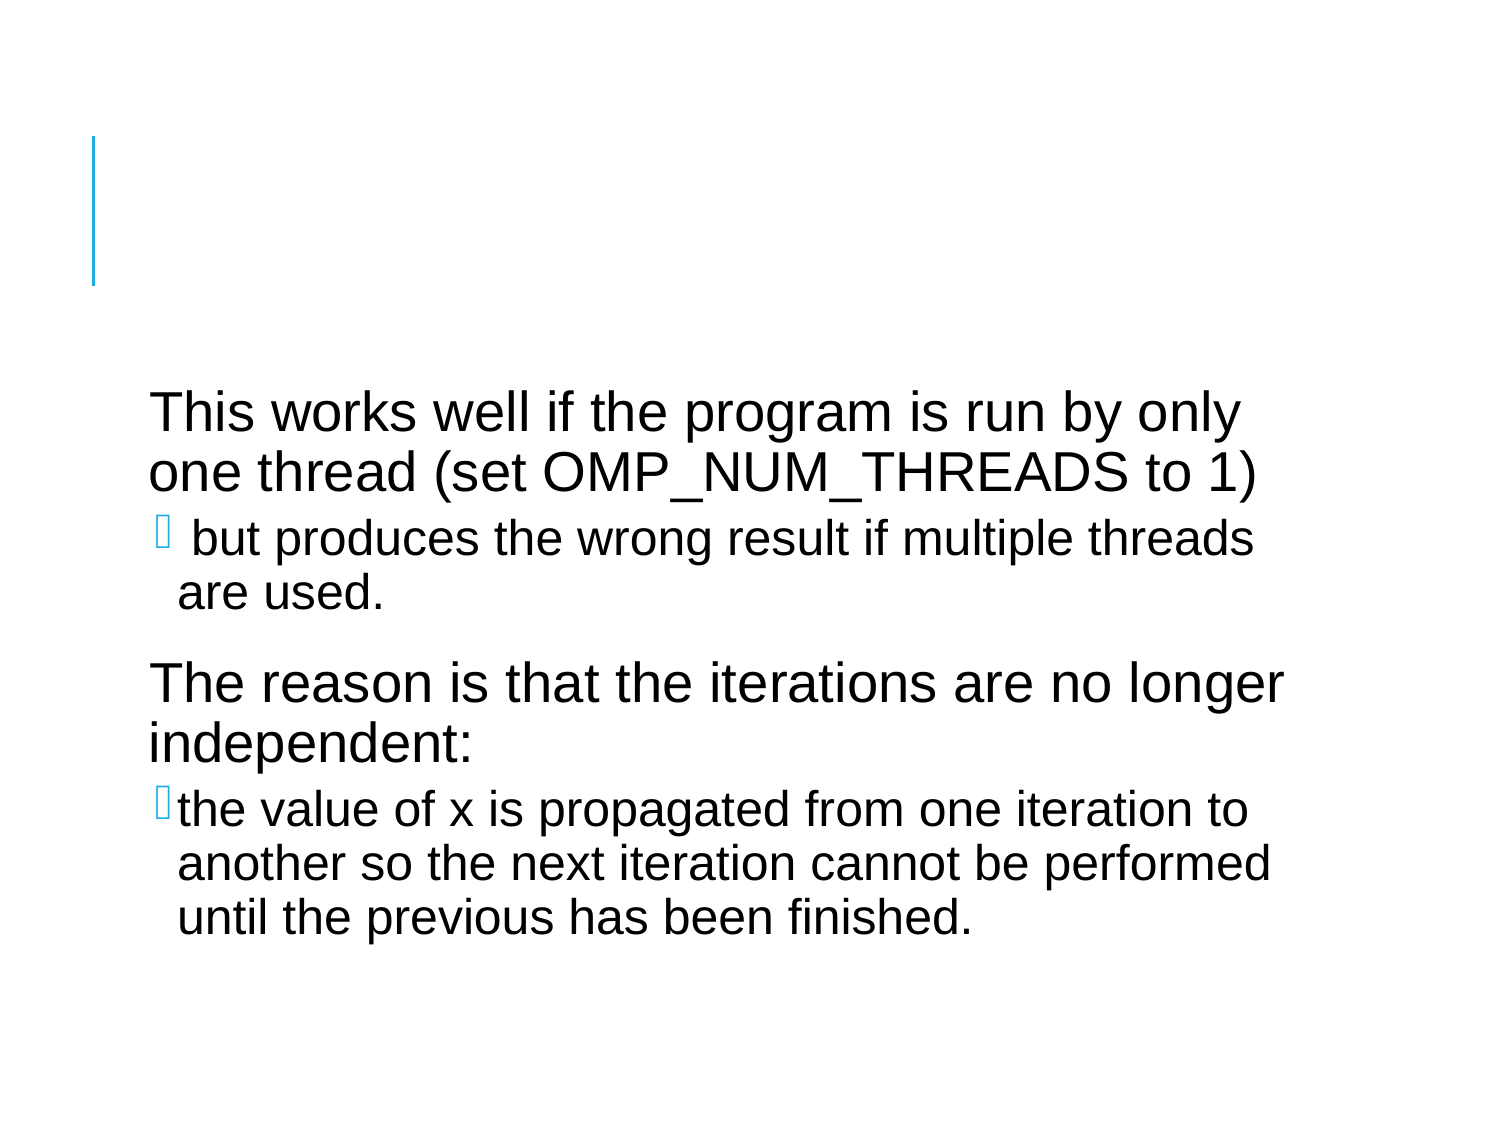

#
This works well if the program is run by only one thread (set OMP_NUM_THREADS to 1)
 but produces the wrong result if multiple threads are used.
The reason is that the iterations are no longer independent:
the value of x is propagated from one iteration to another so the next iteration cannot be performed until the previous has been finished.